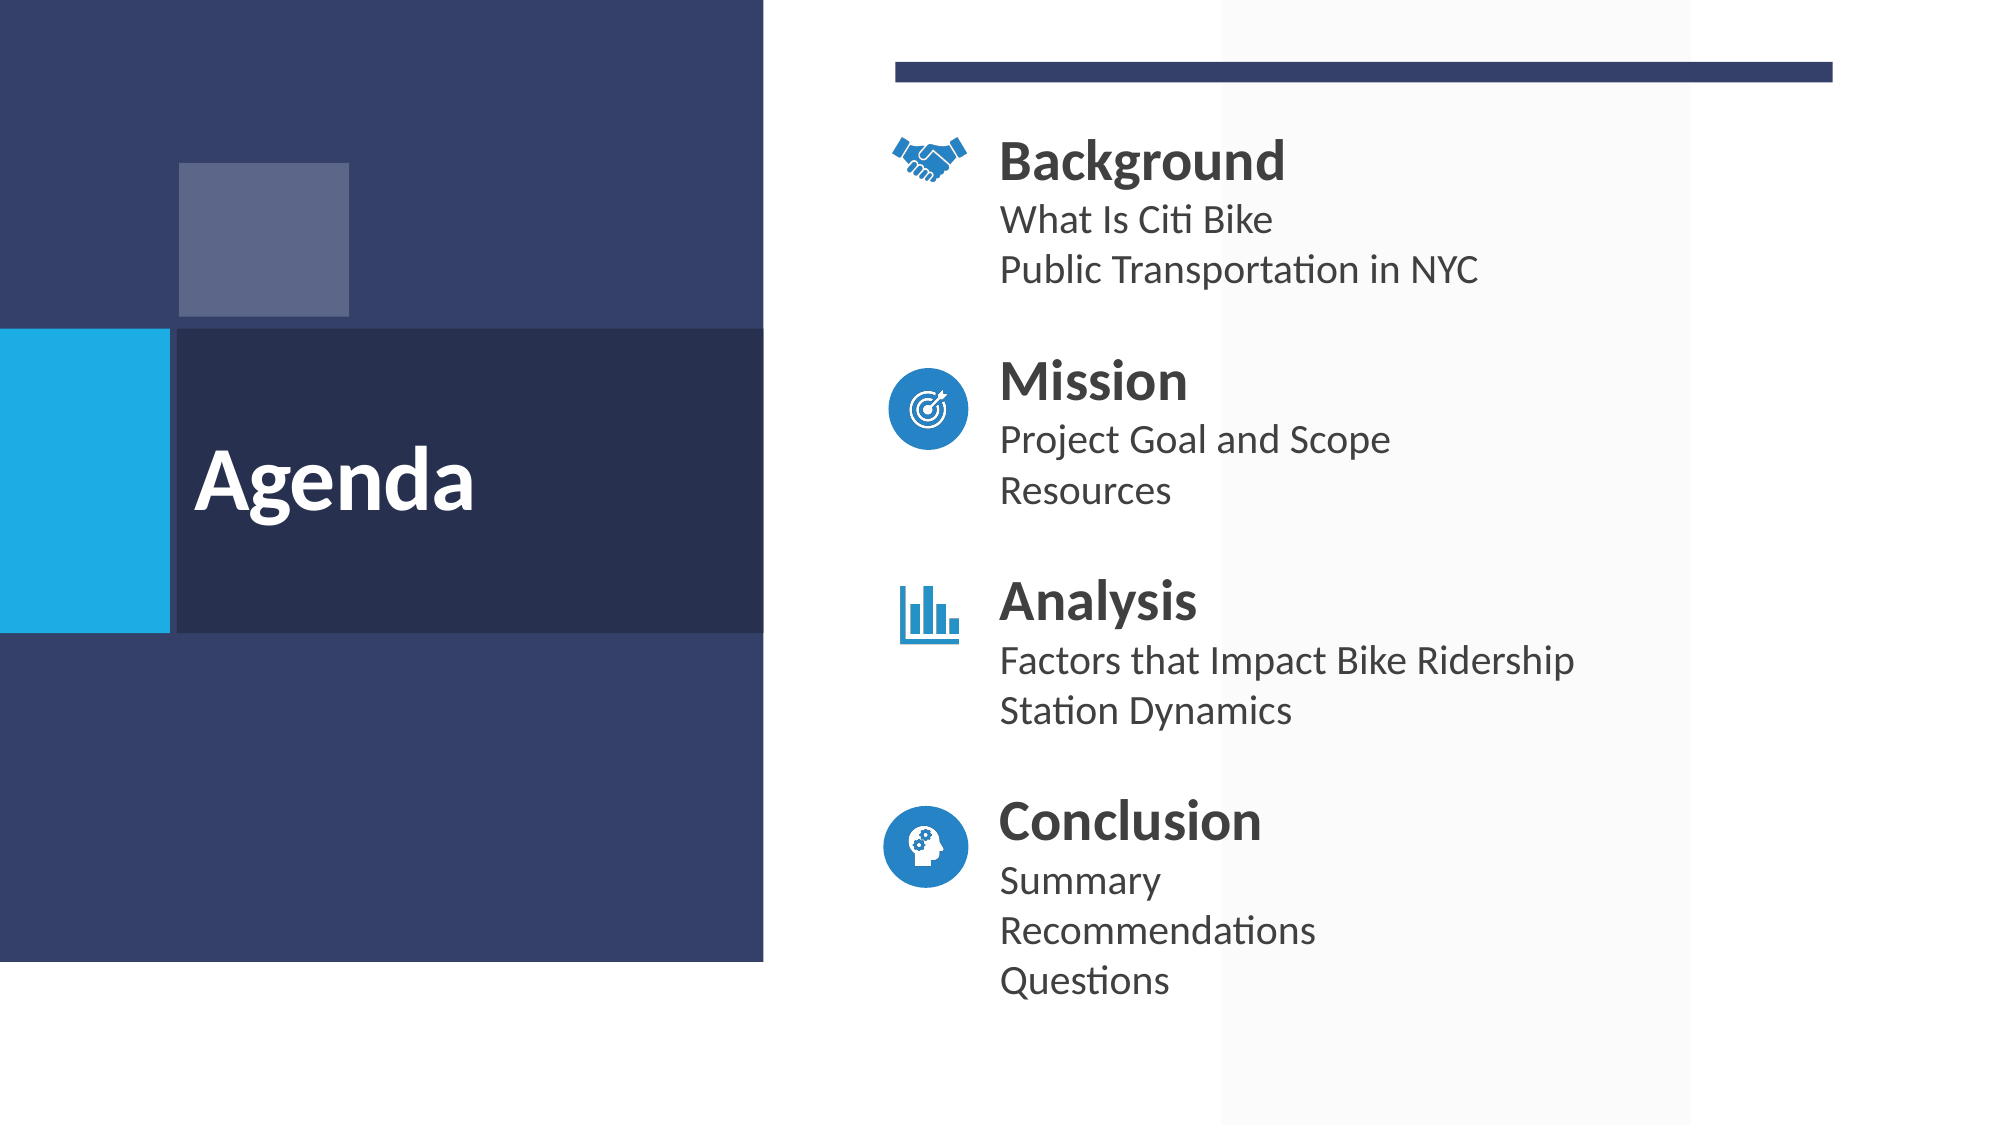

Background
What Is Citi Bike
Public Transportation in NYC

Mission
Project Goal and Scope
Resources

Analysis
Factors that Impact Bike Ridership
Station Dynamics

Conclusion
Summary
Recommendations
Questions

# Agenda